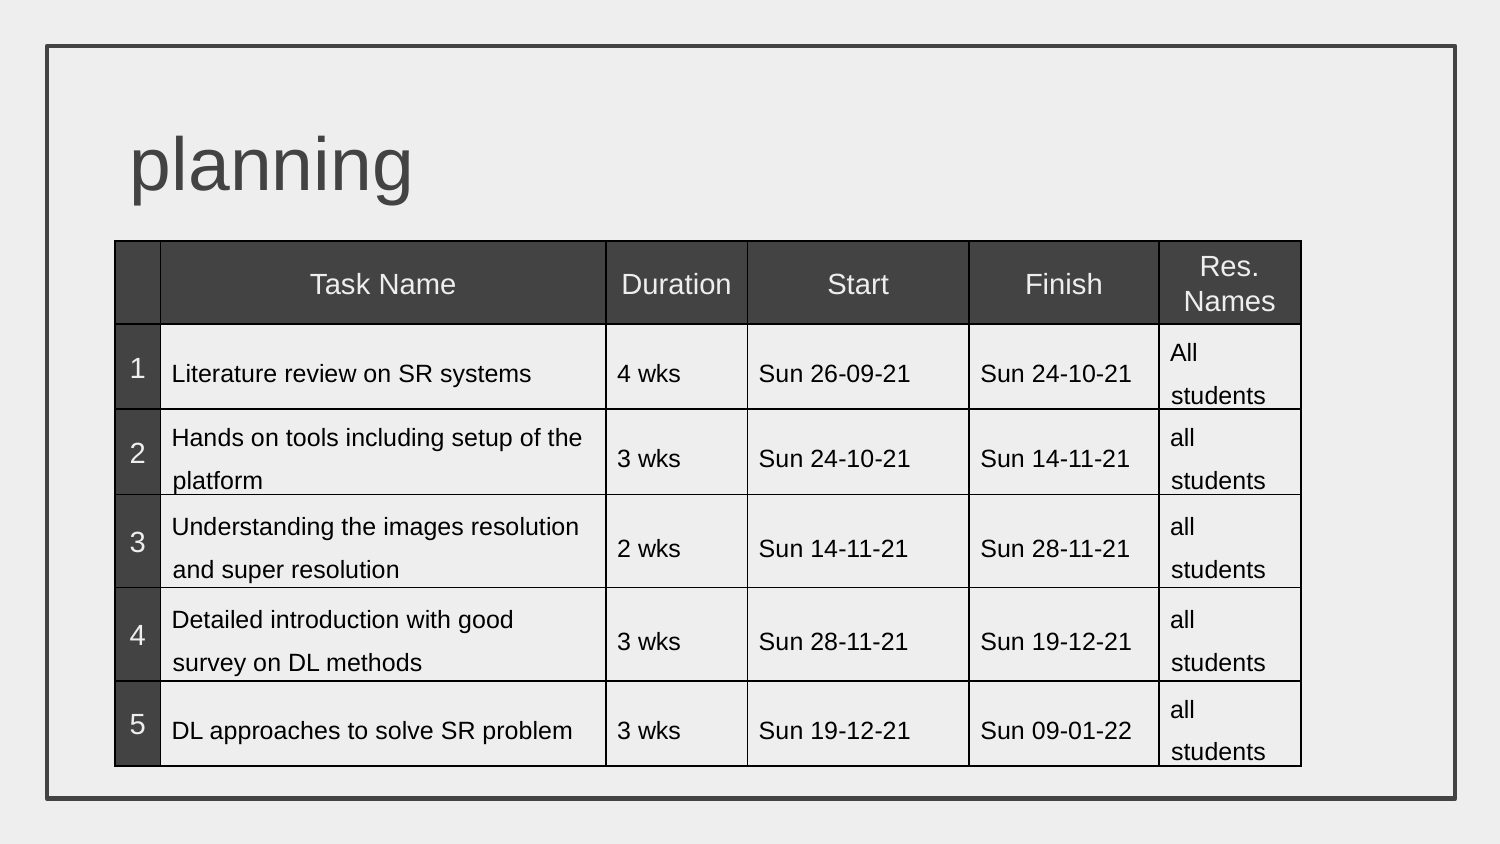

# planning
|  | Task Name | Duration | Start | Finish | Res. Names |
| --- | --- | --- | --- | --- | --- |
| 1 | Literature review on SR systems | 4 wks | Sun 26-09-21 | Sun 24-10-21 | All students |
| 2 | Hands on tools including setup of the platform | 3 wks | Sun 24-10-21 | Sun 14-11-21 | all students |
| 3 | Understanding the images resolution and super resolution | 2 wks | Sun 14-11-21 | Sun 28-11-21 | all students |
| 4 | Detailed introduction with good survey on DL methods | 3 wks | Sun 28-11-21 | Sun 19-12-21 | all students |
| 5 | DL approaches to solve SR problem | 3 wks | Sun 19-12-21 | Sun 09-01-22 | all students |